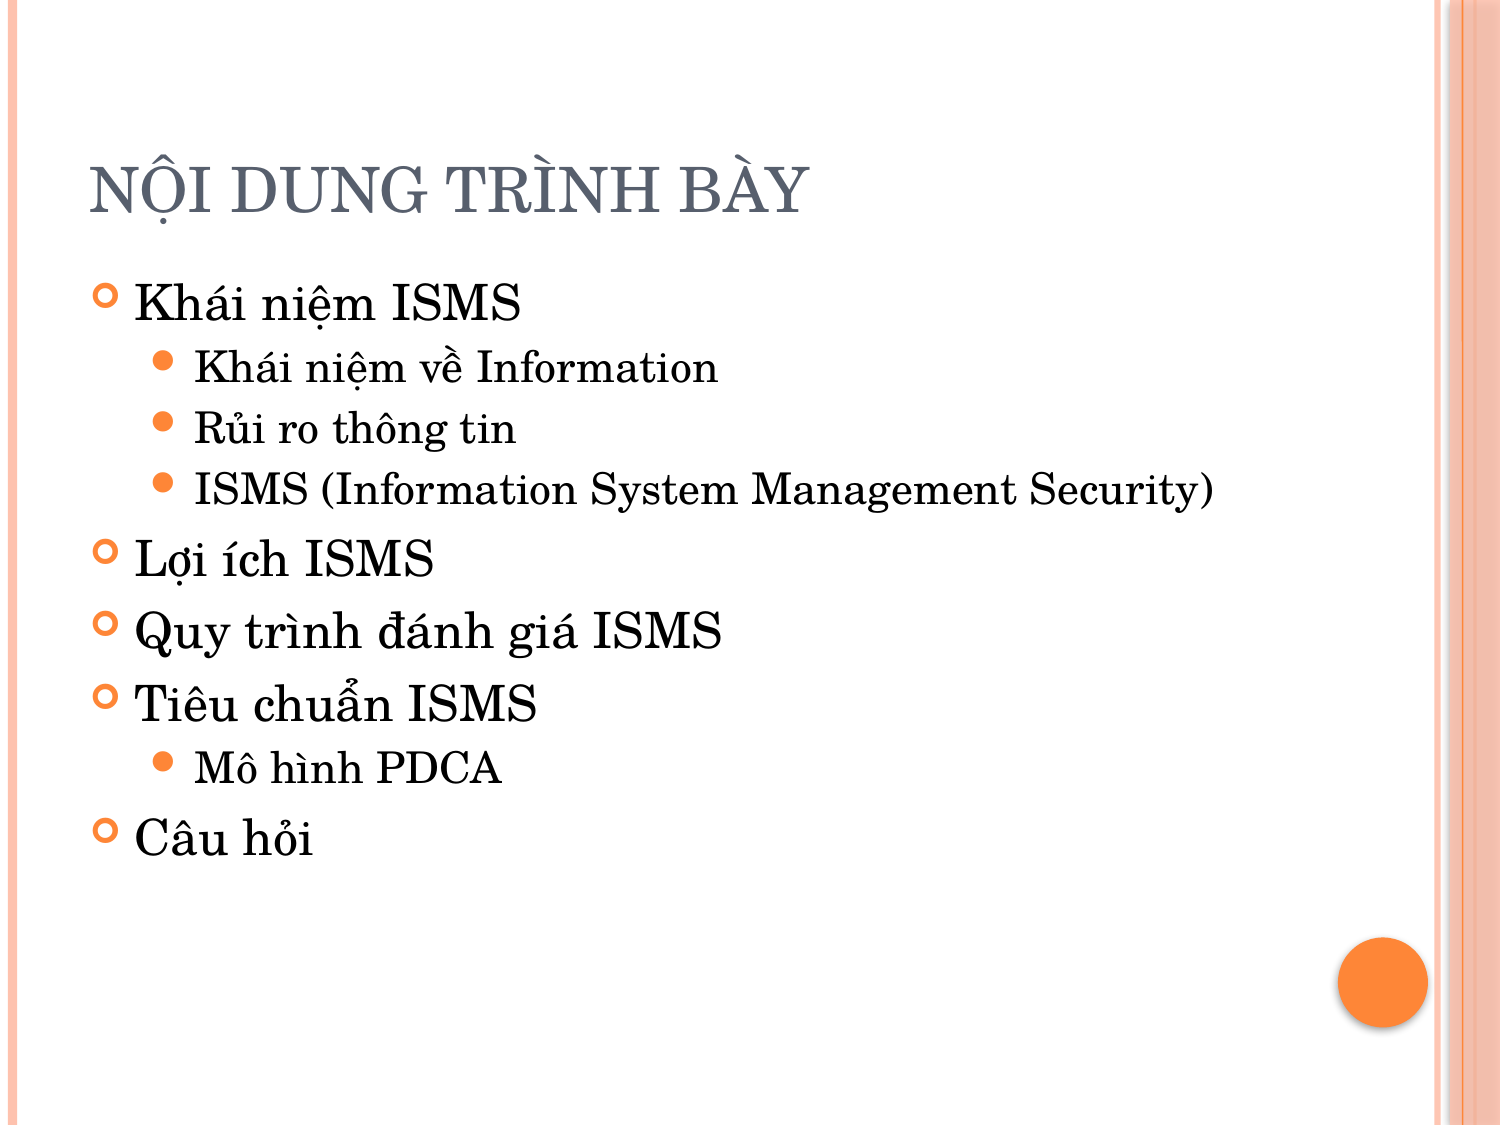

# Nội dung trình bày
Khái niệm ISMS
Khái niệm về Information
Rủi ro thông tin
ISMS (Information System Management Security)
Lợi ích ISMS
Quy trình đánh giá ISMS
Tiêu chuẩn ISMS
Mô hình PDCA
Câu hỏi